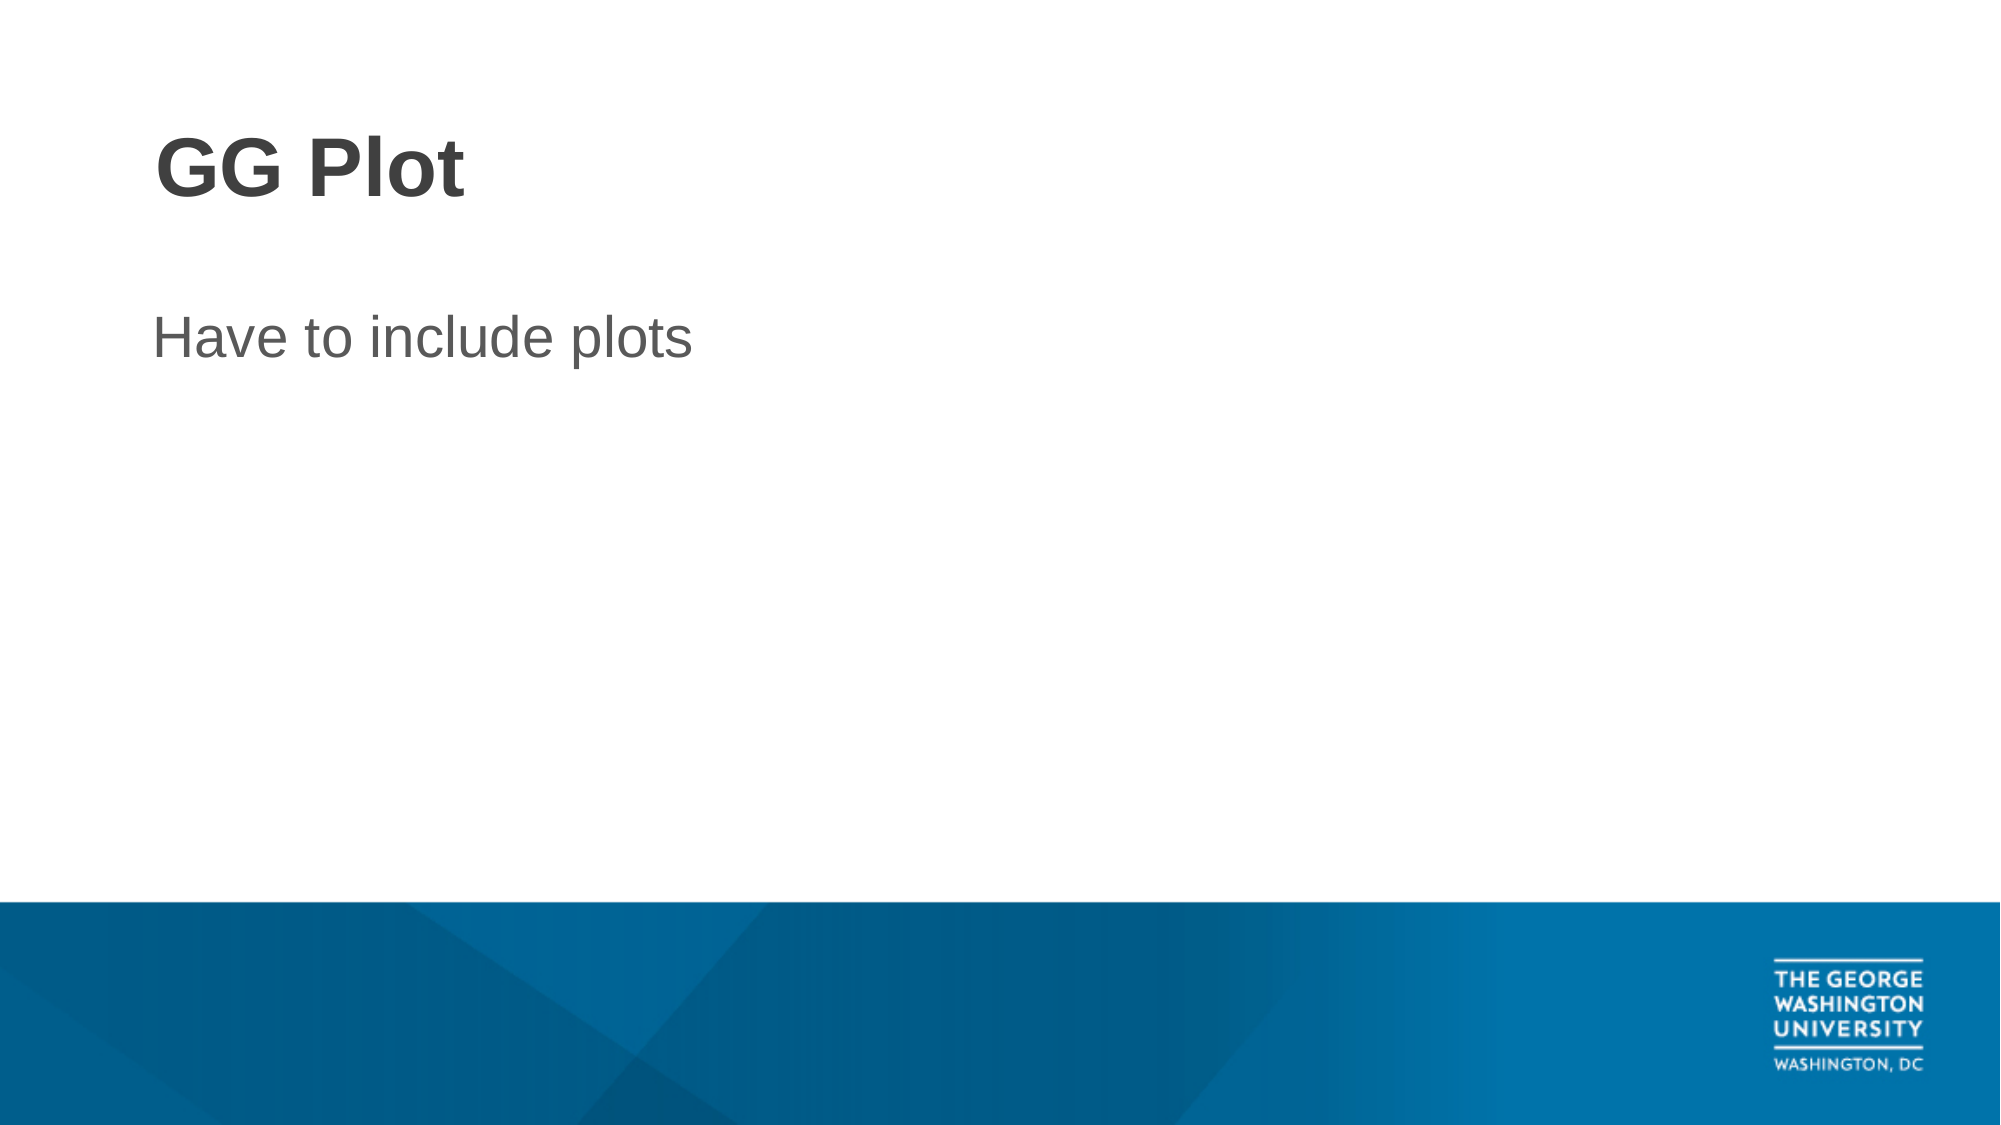

# GG Plot
Have to include plots